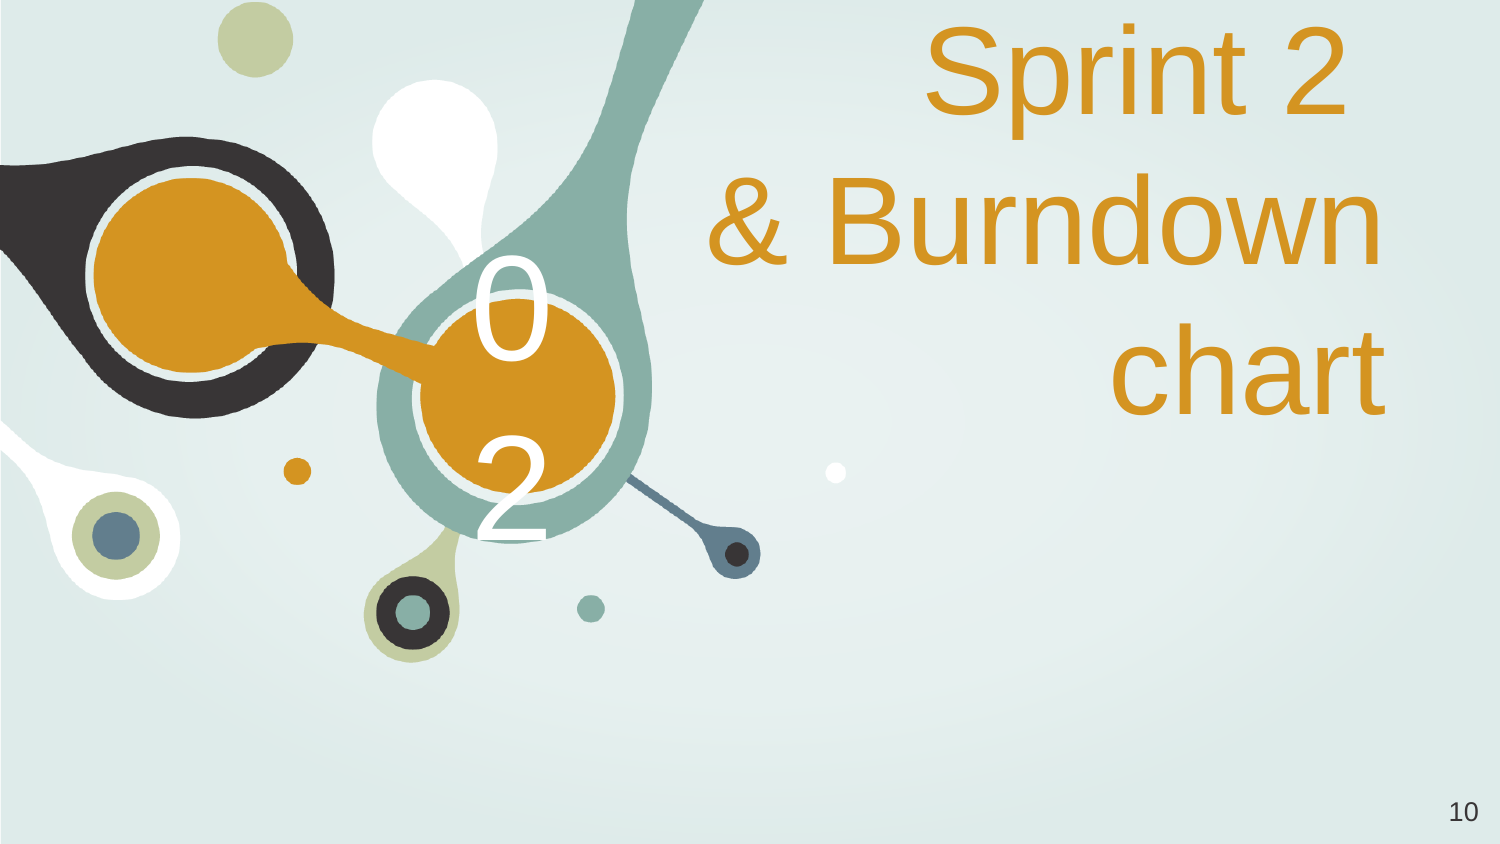

# Sprint 2 & Burndown chart
02

10